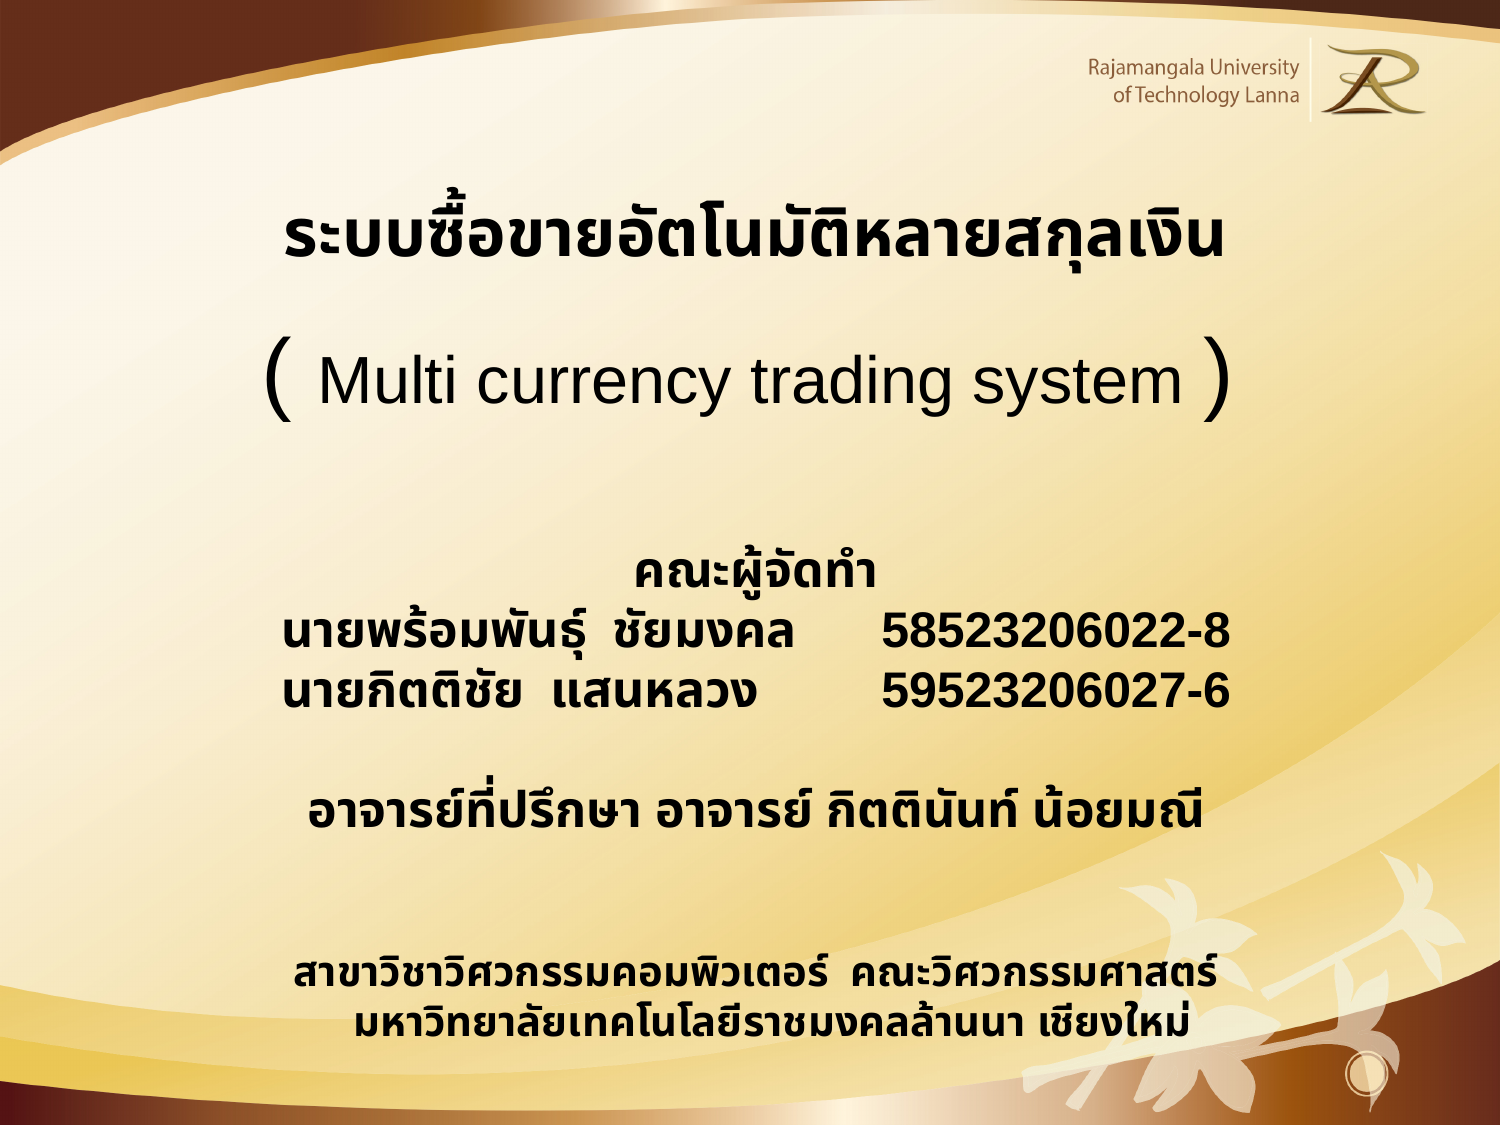

ระบบซื้อขายอัตโนมัติหลายสกุลเงิน
( Multi currency trading system )
คณะผู้จัดทำ
นายพร้อมพันธุ์  ชัยมงคล	58523206022-8
นายกิตติชัย  แสนหลวง	59523206027-6
อาจารย์ที่ปรึกษา อาจารย์ กิตตินันท์ น้อยมณี
สาขาวิชาวิศวกรรมคอมพิวเตอร์  คณะวิศวกรรมศาสตร์
   มหาวิทยาลัยเทคโนโลยีราชมงคลล้านนา เชียงใหม่